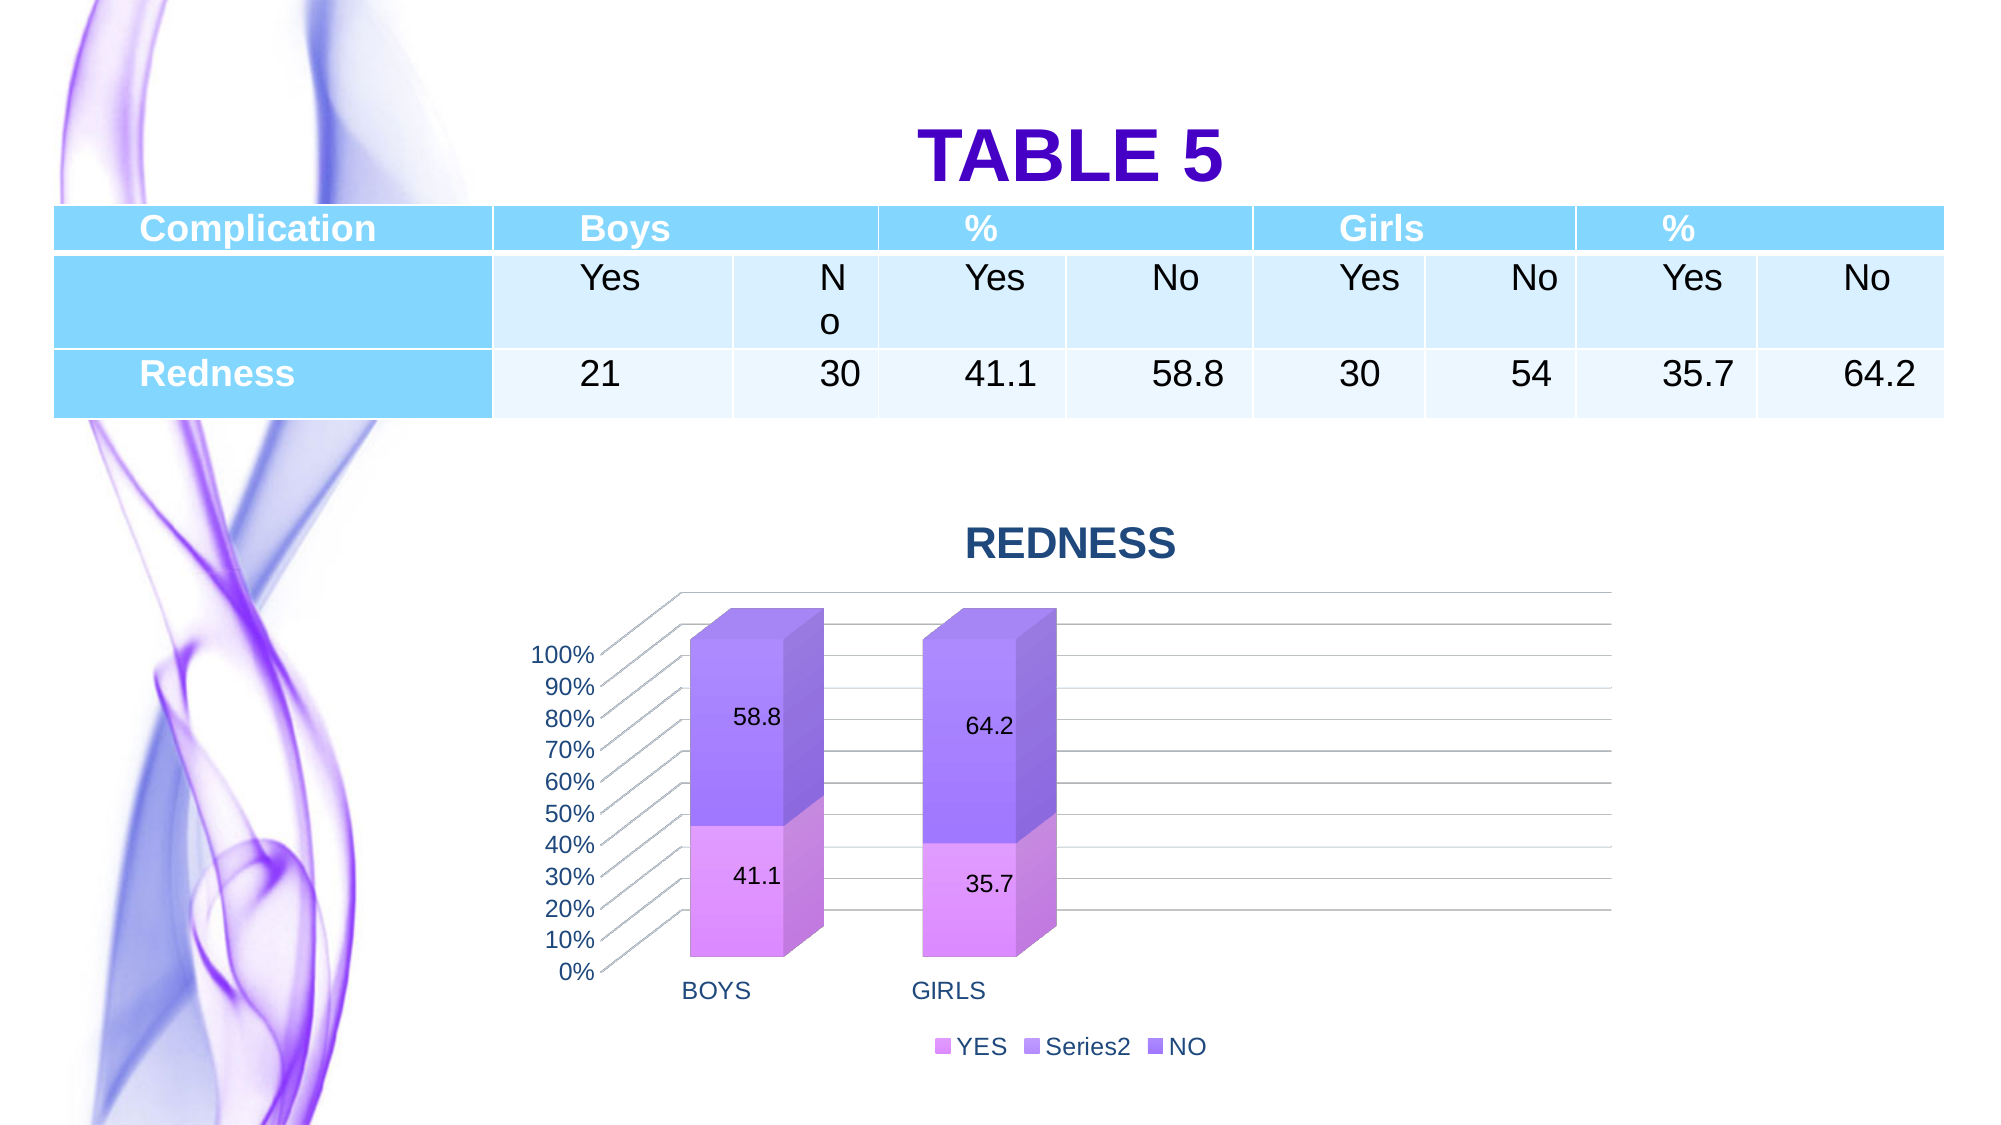

TABLE 5
| Complication | Boys |  | % |  | Girls |  | % |  |
| --- | --- | --- | --- | --- | --- | --- | --- | --- |
|  | Yes | No | Yes | No | Yes | No | Yes | No |
| Redness | 21 | 30 | 41.1 | 58.8 | 30 | 54 | 35.7 | 64.2 |

[unsupported chart]